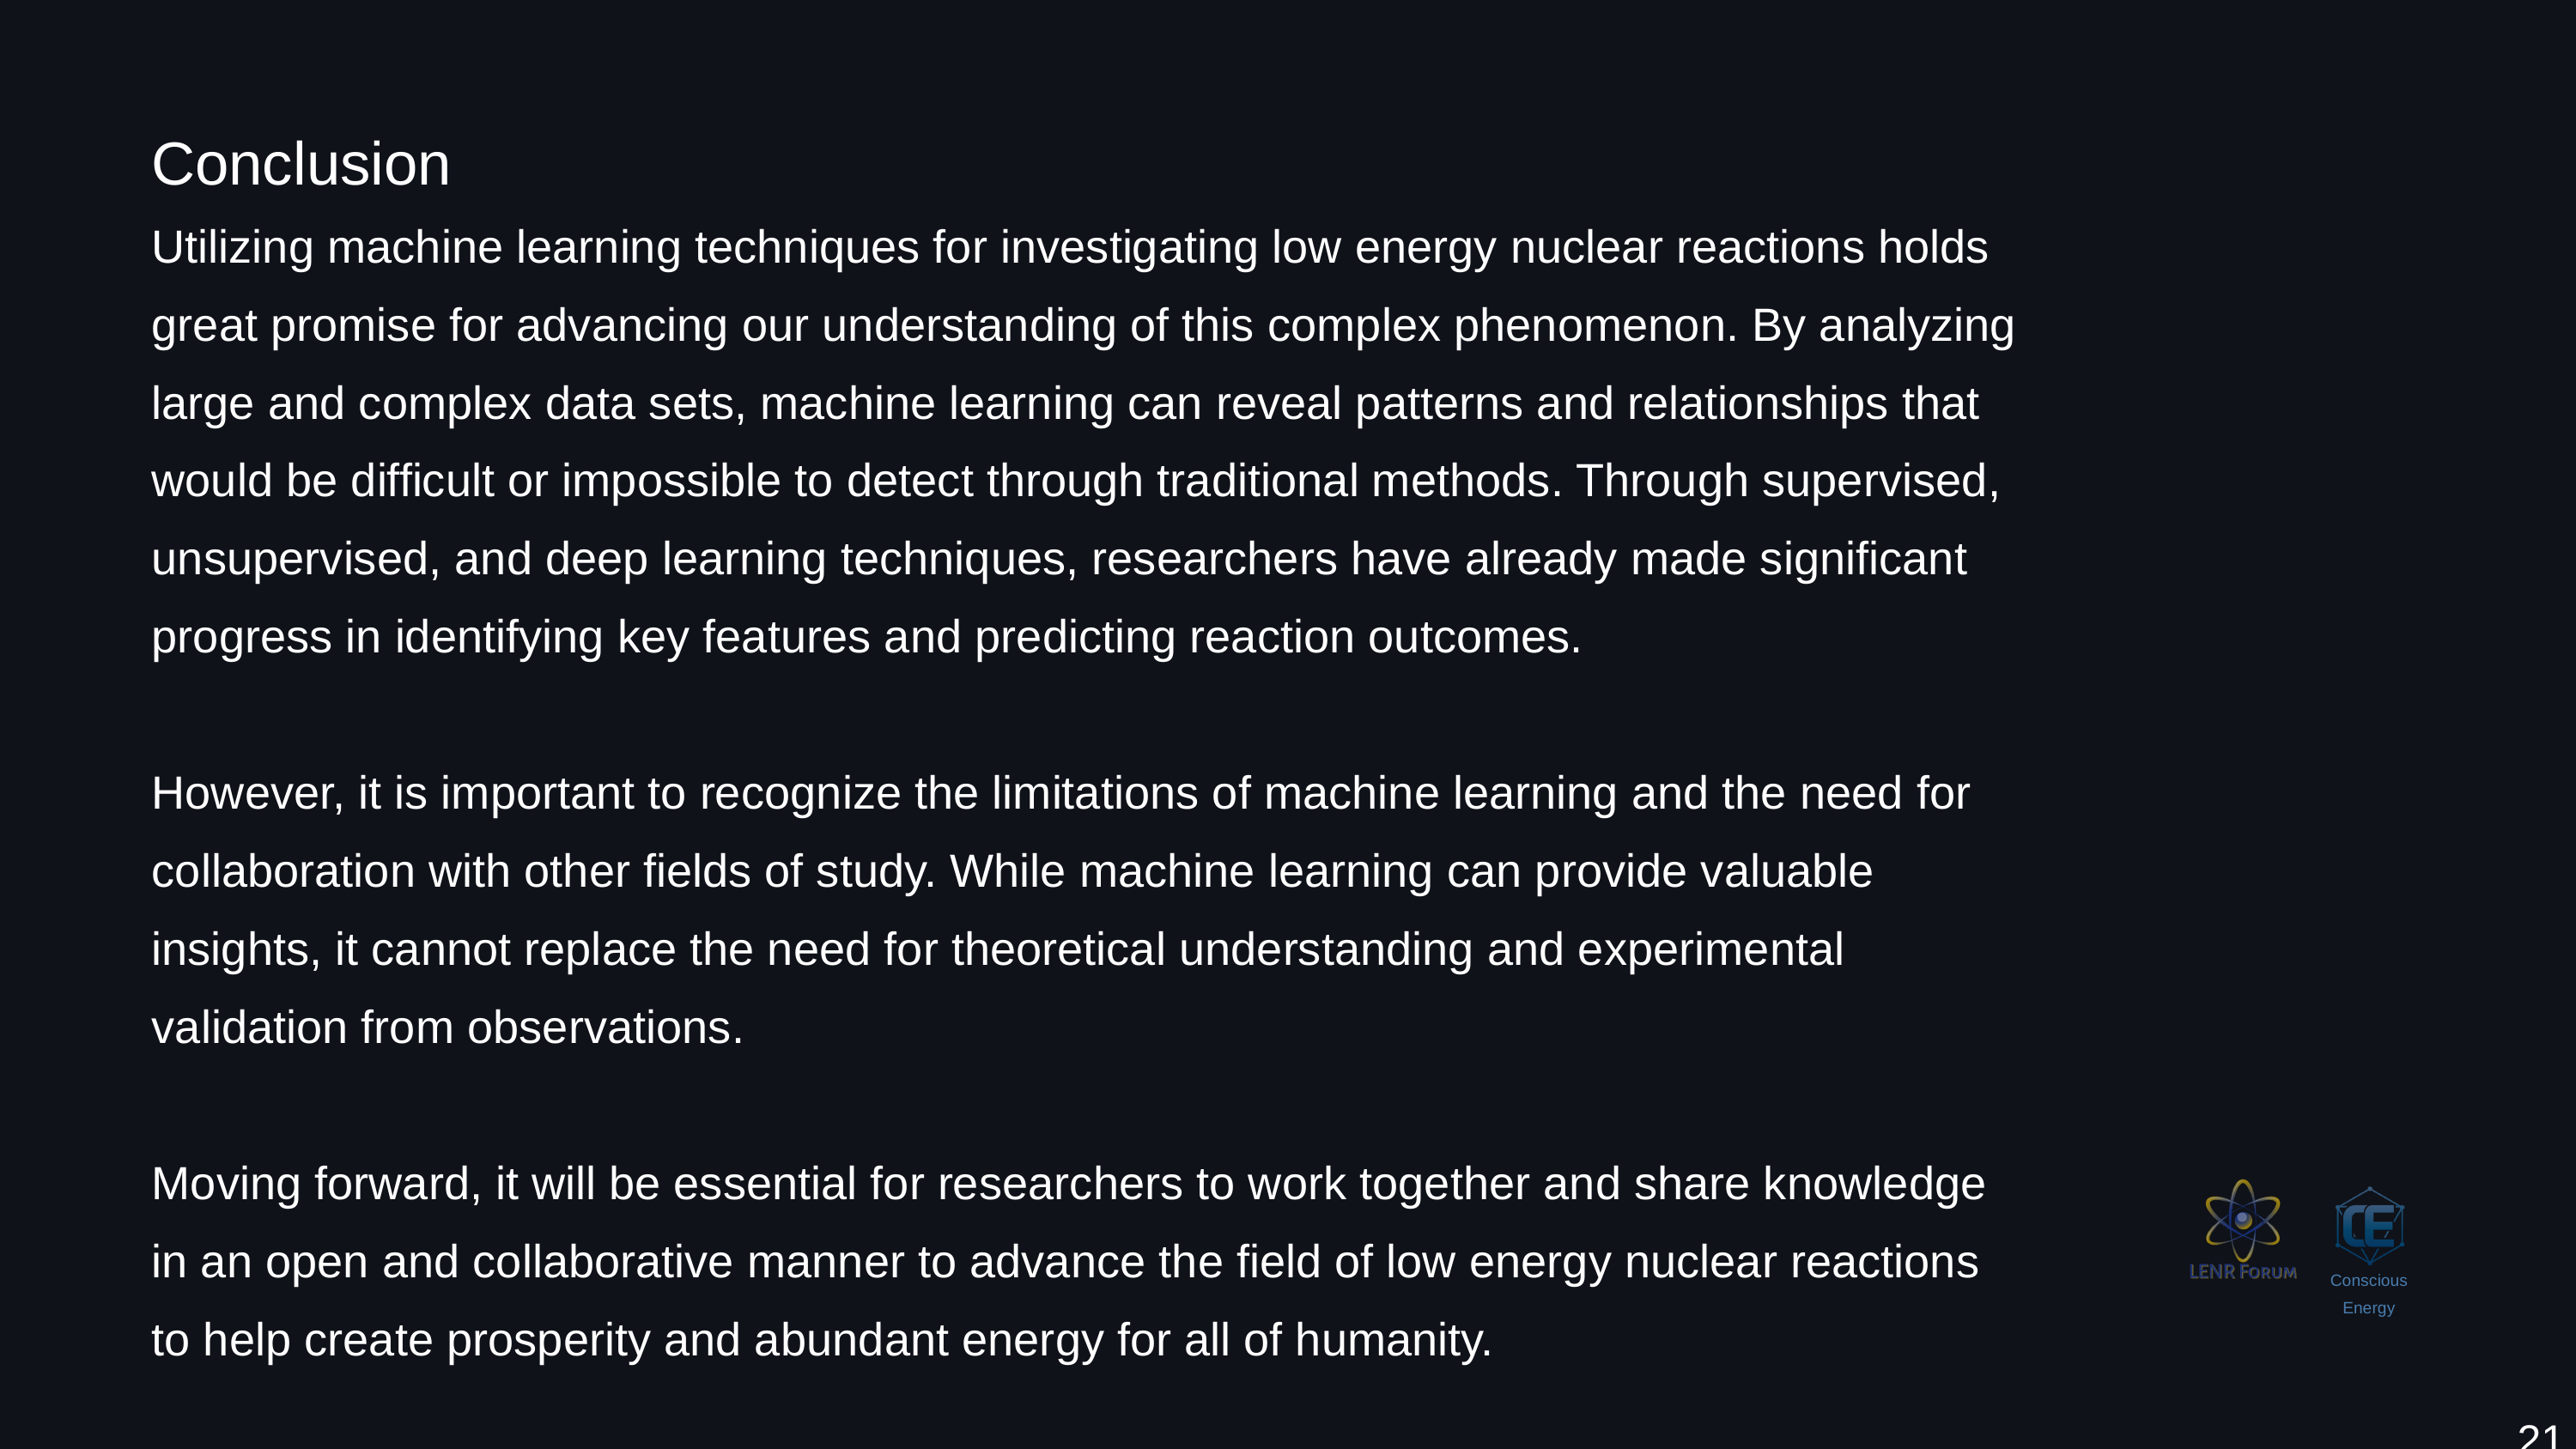

Conclusion
Utilizing machine learning techniques for investigating low energy nuclear reactions holds great promise for advancing our understanding of this complex phenomenon. By analyzing large and complex data sets, machine learning can reveal patterns and relationships that would be difficult or impossible to detect through traditional methods. Through supervised, unsupervised, and deep learning techniques, researchers have already made significant progress in identifying key features and predicting reaction outcomes.

However, it is important to recognize the limitations of machine learning and the need for collaboration with other fields of study. While machine learning can provide valuable insights, it cannot replace the need for theoretical understanding and experimental validation from observations.

Moving forward, it will be essential for researchers to work together and share knowledge in an open and collaborative manner to advance the field of low energy nuclear reactions to help create prosperity and abundant energy for all of humanity.

Conscious Energy
21